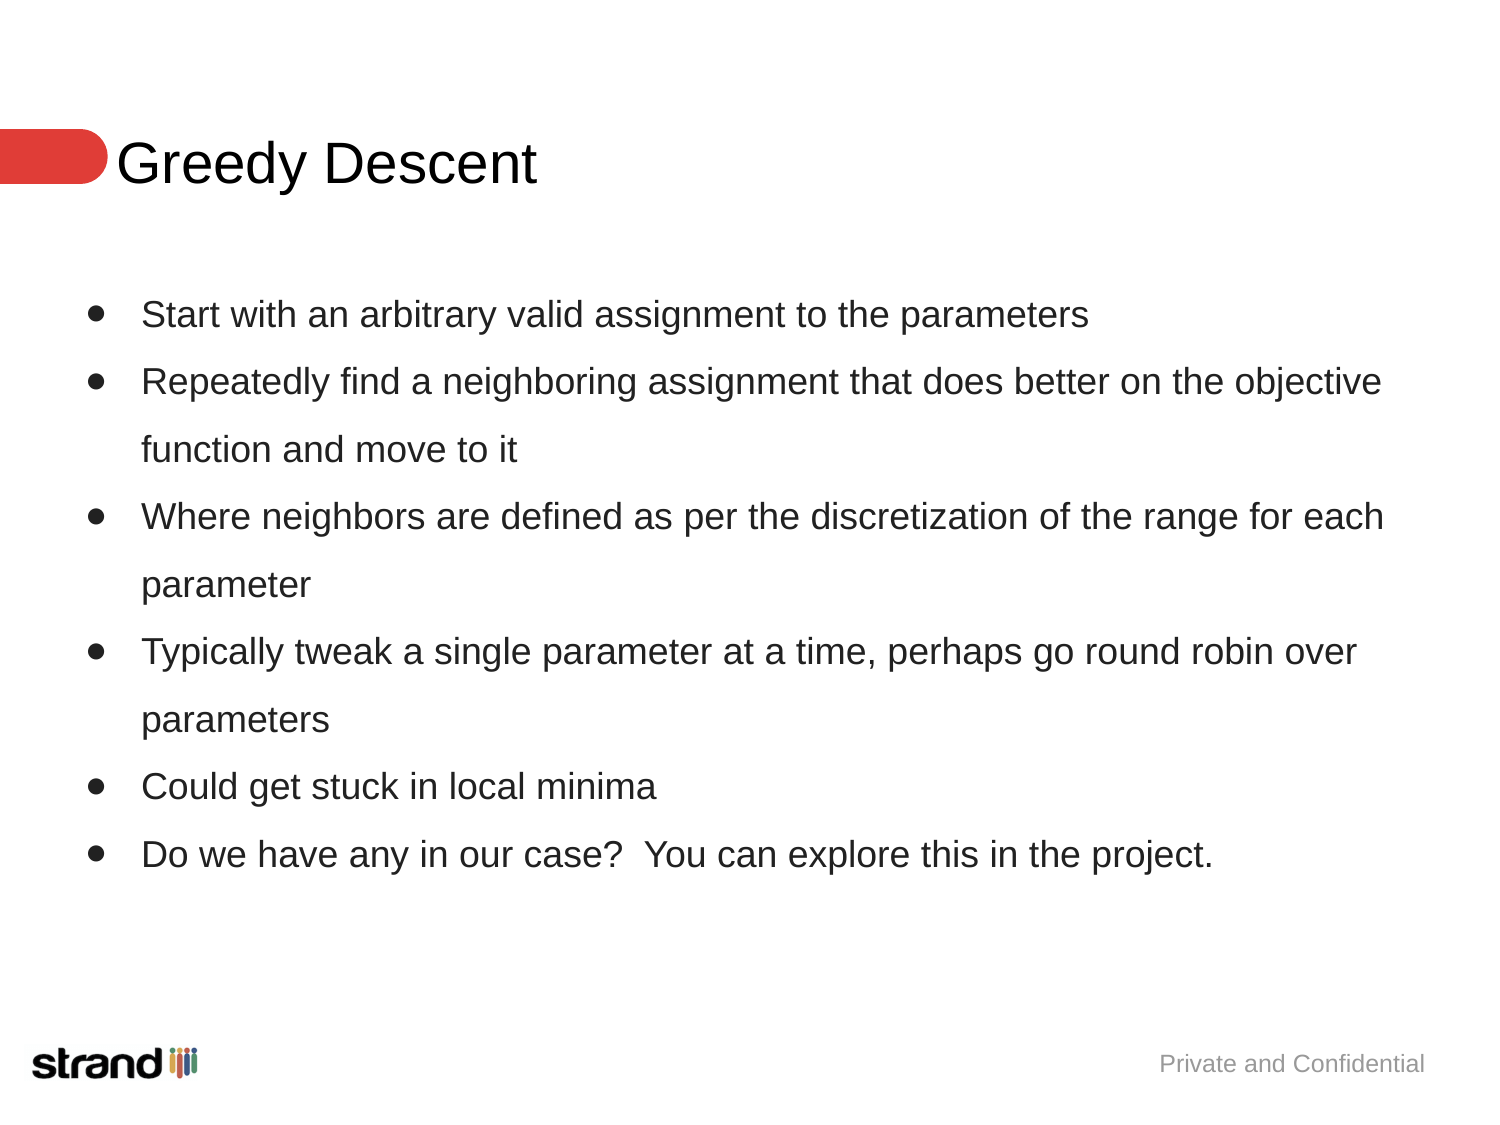

# Greedy Descent
Start with an arbitrary valid assignment to the parameters
Repeatedly find a neighboring assignment that does better on the objective function and move to it
Where neighbors are defined as per the discretization of the range for each parameter
Typically tweak a single parameter at a time, perhaps go round robin over parameters
Could get stuck in local minima
Do we have any in our case?  You can explore this in the project.